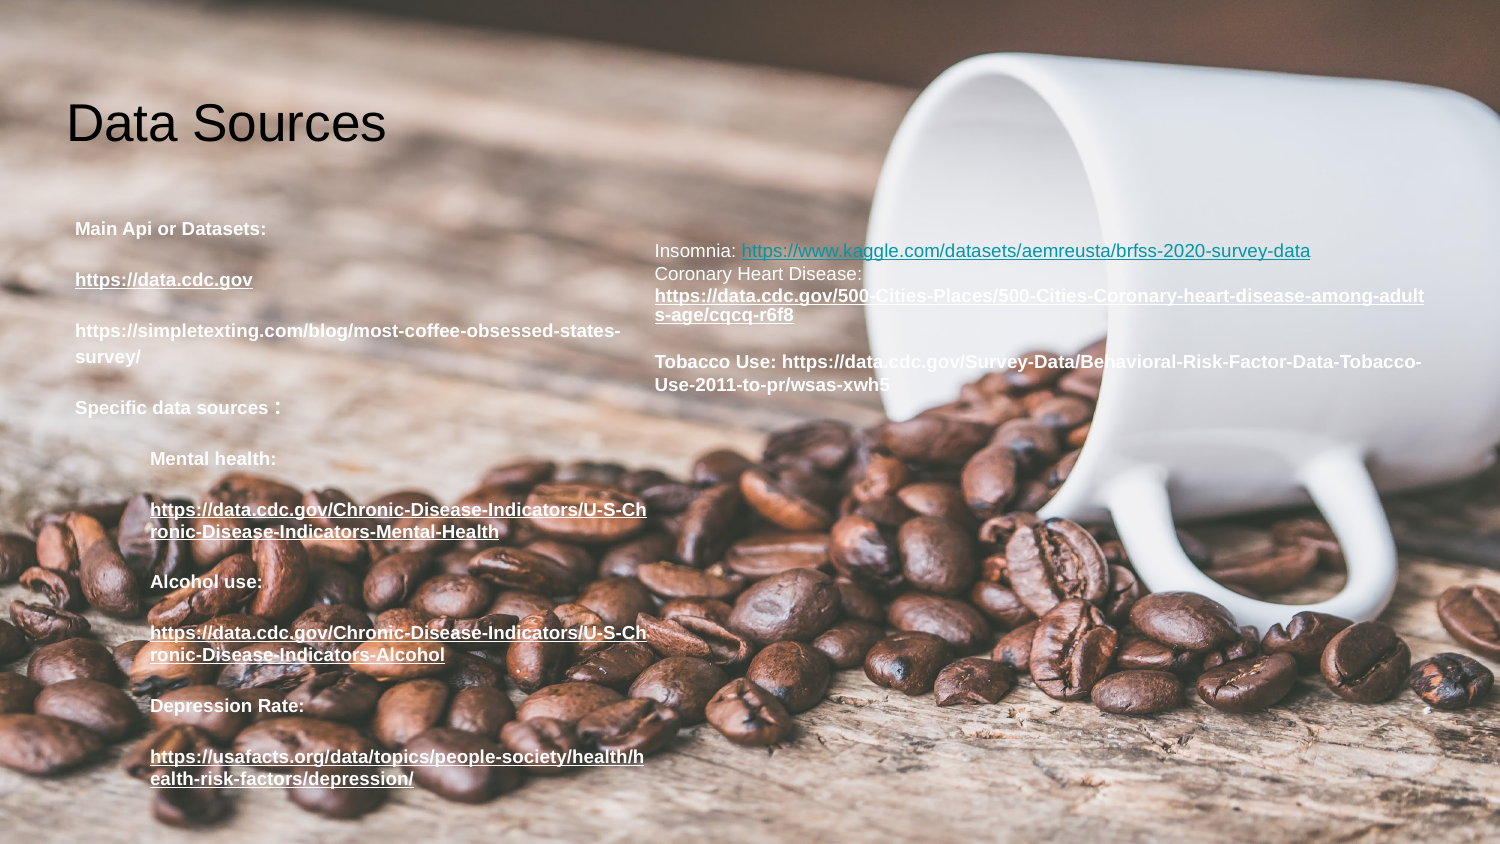

# Data Sources
Main Api or Datasets:
https://data.cdc.gov
https://simpletexting.com/blog/most-coffee-obsessed-states-survey/
Specific data sources：
Mental health:
https://data.cdc.gov/Chronic-Disease-Indicators/U-S-Chronic-Disease-Indicators-Mental-Health
Alcohol use:
https://data.cdc.gov/Chronic-Disease-Indicators/U-S-Chronic-Disease-Indicators-Alcohol
Depression Rate:
https://usafacts.org/data/topics/people-society/health/health-risk-factors/depression/

Insomnia: https://www.kaggle.com/datasets/aemreusta/brfss-2020-survey-data
Coronary Heart Disease: https://data.cdc.gov/500-Cities-Places/500-Cities-Coronary-heart-disease-among-adults-age/cqcq-r6f8
Tobacco Use: https://data.cdc.gov/Survey-Data/Behavioral-Risk-Factor-Data-Tobacco-Use-2011-to-pr/wsas-xwh5